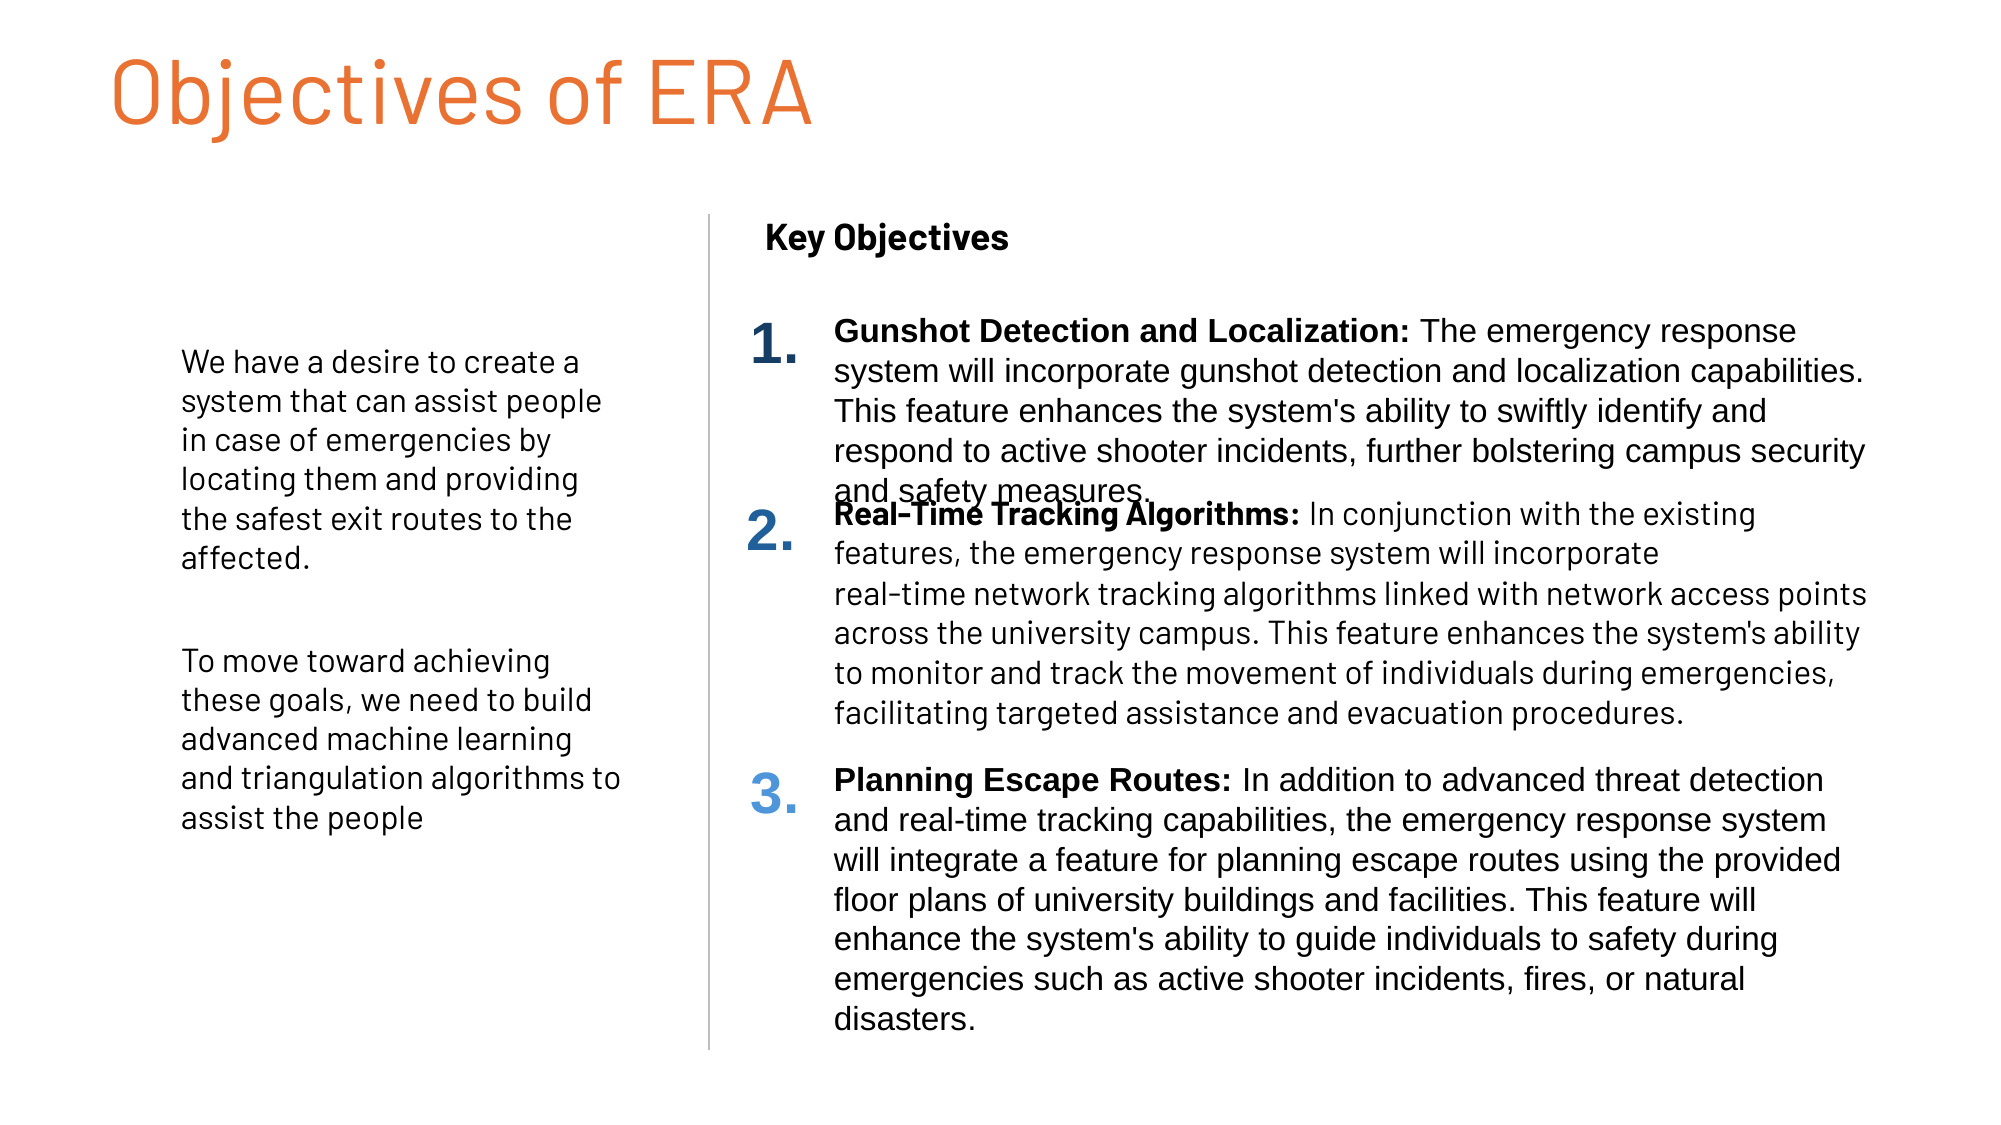

# Objectives of ERA
Key Objectives
1.
Gunshot Detection and Localization: The emergency response system will incorporate gunshot detection and localization capabilities. This feature enhances the system's ability to swiftly identify and respond to active shooter incidents, further bolstering campus security and safety measures.
We have a desire to create a system that can assist people in case of emergencies by locating them and providing the safest exit routes to the affected.

To move toward achieving these goals, we need to build advanced machine learning and triangulation algorithms to assist the people
Real-Time Tracking Algorithms: In conjunction with the existing features, the emergency response system will incorporate
real-time network tracking algorithms linked with network access points across the university campus. This feature enhances the system's ability to monitor and track the movement of individuals during emergencies, facilitating targeted assistance and evacuation procedures.
2.
3.
Planning Escape Routes: In addition to advanced threat detection and real-time tracking capabilities, the emergency response system will integrate a feature for planning escape routes using the provided floor plans of university buildings and facilities. This feature will enhance the system's ability to guide individuals to safety during emergencies such as active shooter incidents, fires, or natural disasters.